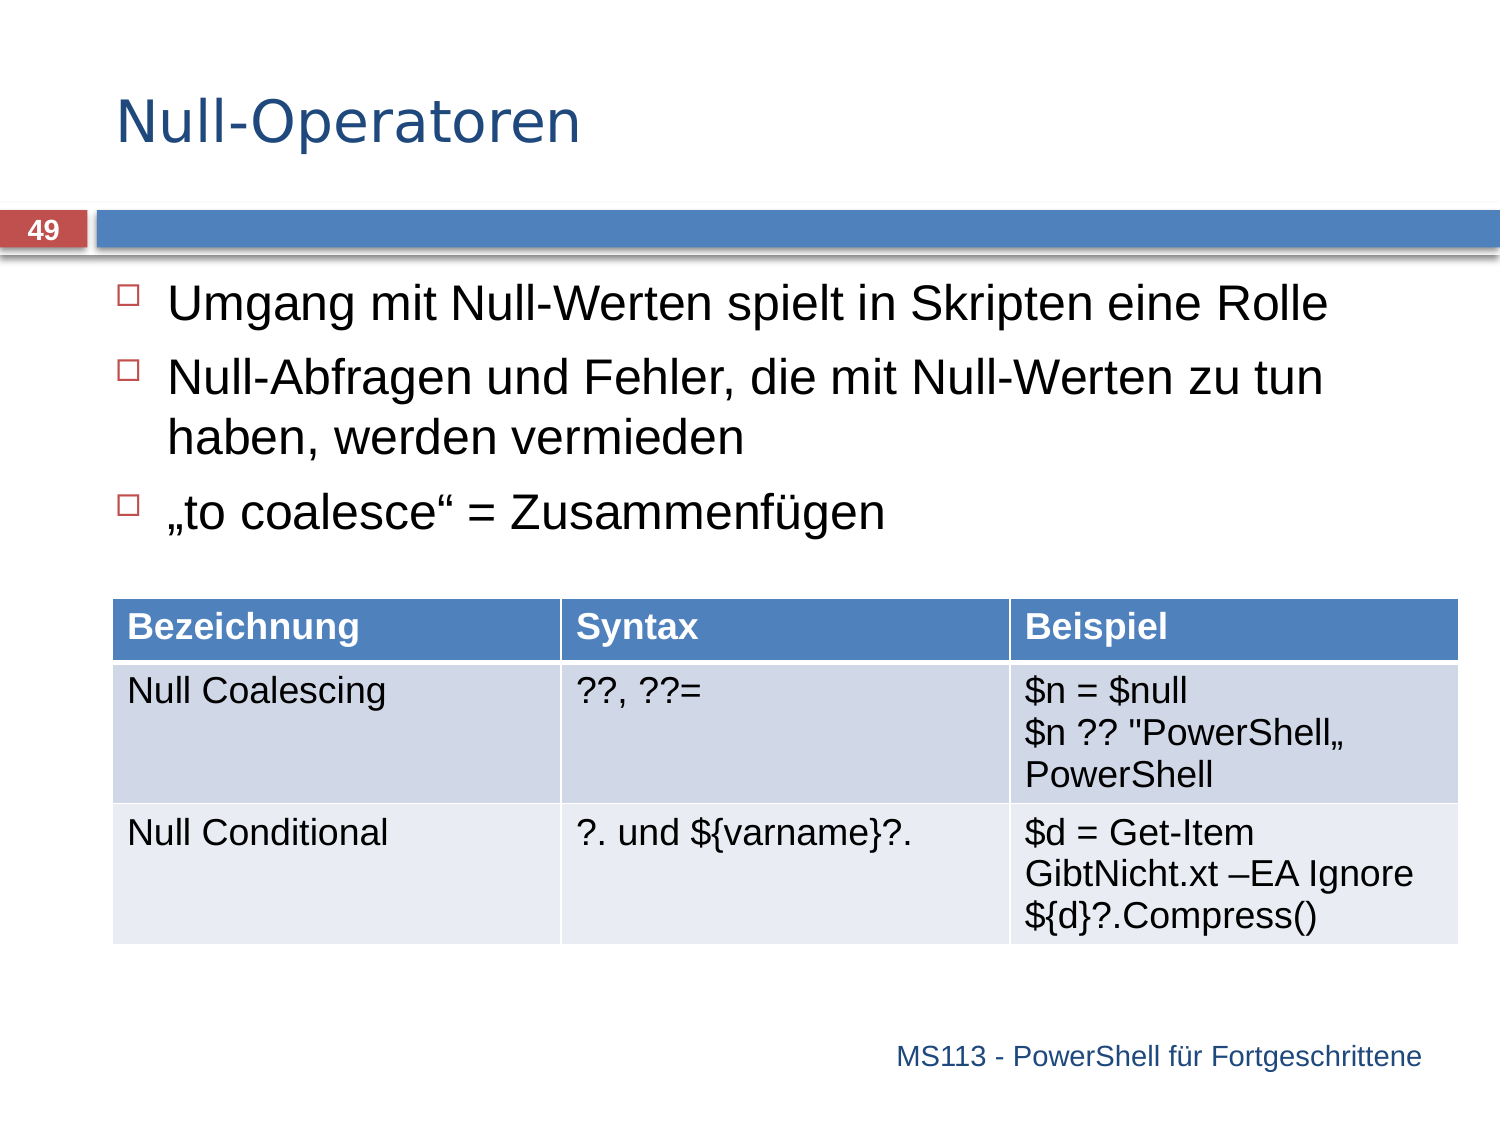

# Null-Operatoren
49
Umgang mit Null-Werten spielt in Skripten eine Rolle
Null-Abfragen und Fehler, die mit Null-Werten zu tun haben, werden vermieden
„to coalesce“ = Zusammenfügen

| Bezeichnung | Syntax | Beispiel |
| --- | --- | --- |
| Null Coalescing | ??, ??= | $n = $null $n ?? "PowerShell„ PowerShell |
| Null Conditional | ?. und ${varname}?. | $d = Get-Item GibtNicht.xt –EA Ignore ${d}?.Compress() |
MS113 - PowerShell für Fortgeschrittene